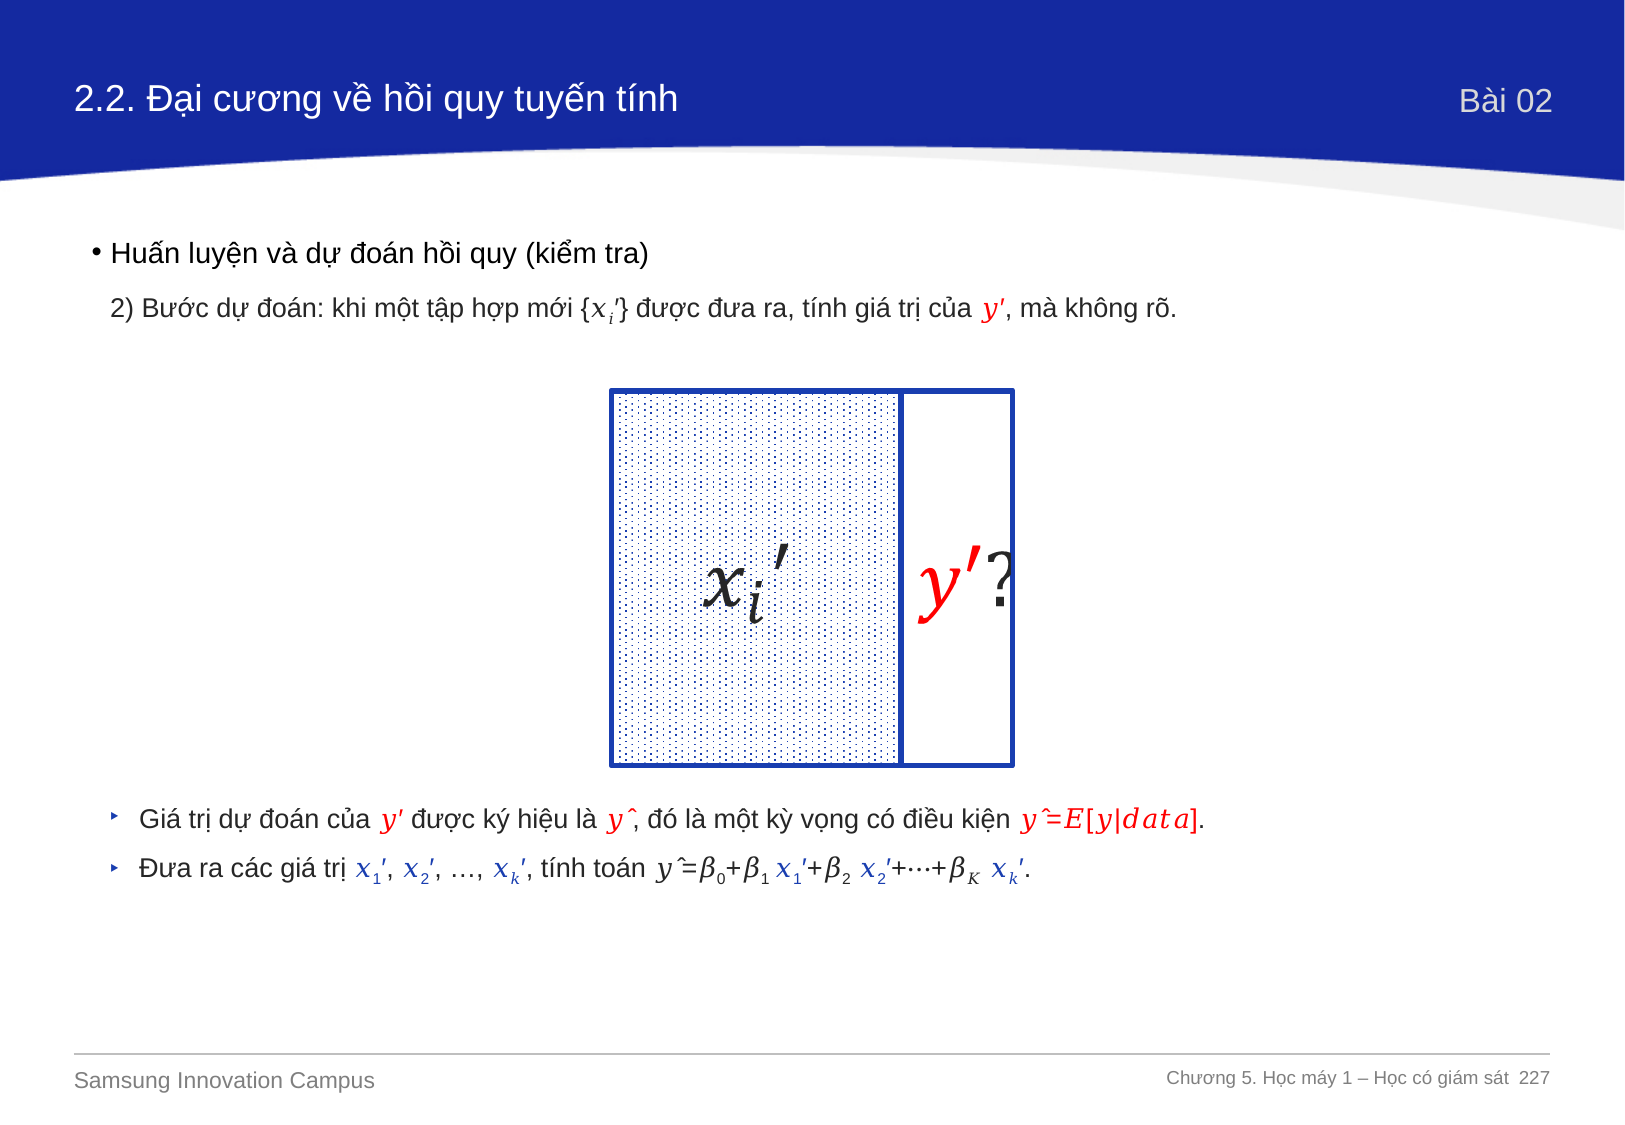

2.2. Đại cương về hồi quy tuyến tính
Bài 02
Huấn luyện và dự đoán hồi quy (kiểm tra)
2) Bước dự đoán: khi một tập hợp mới {𝑥𝑖′} được đưa ra, tính giá trị của 𝑦′, mà không rõ.

Giá trị dự đoán của 𝑦′ được ký hiệu là 𝑦 ̂, đó là một kỳ vọng có điều kiện 𝑦 ̂=𝐸[𝑦|𝑑𝑎𝑡𝑎].
Đưa ra các giá trị 𝑥1′, 𝑥2′, …, 𝑥𝑘′, tính toán 𝑦 ̂=𝛽0+𝛽1 𝑥1′+𝛽2 𝑥2′+⋯+𝛽𝐾 𝑥𝑘′.